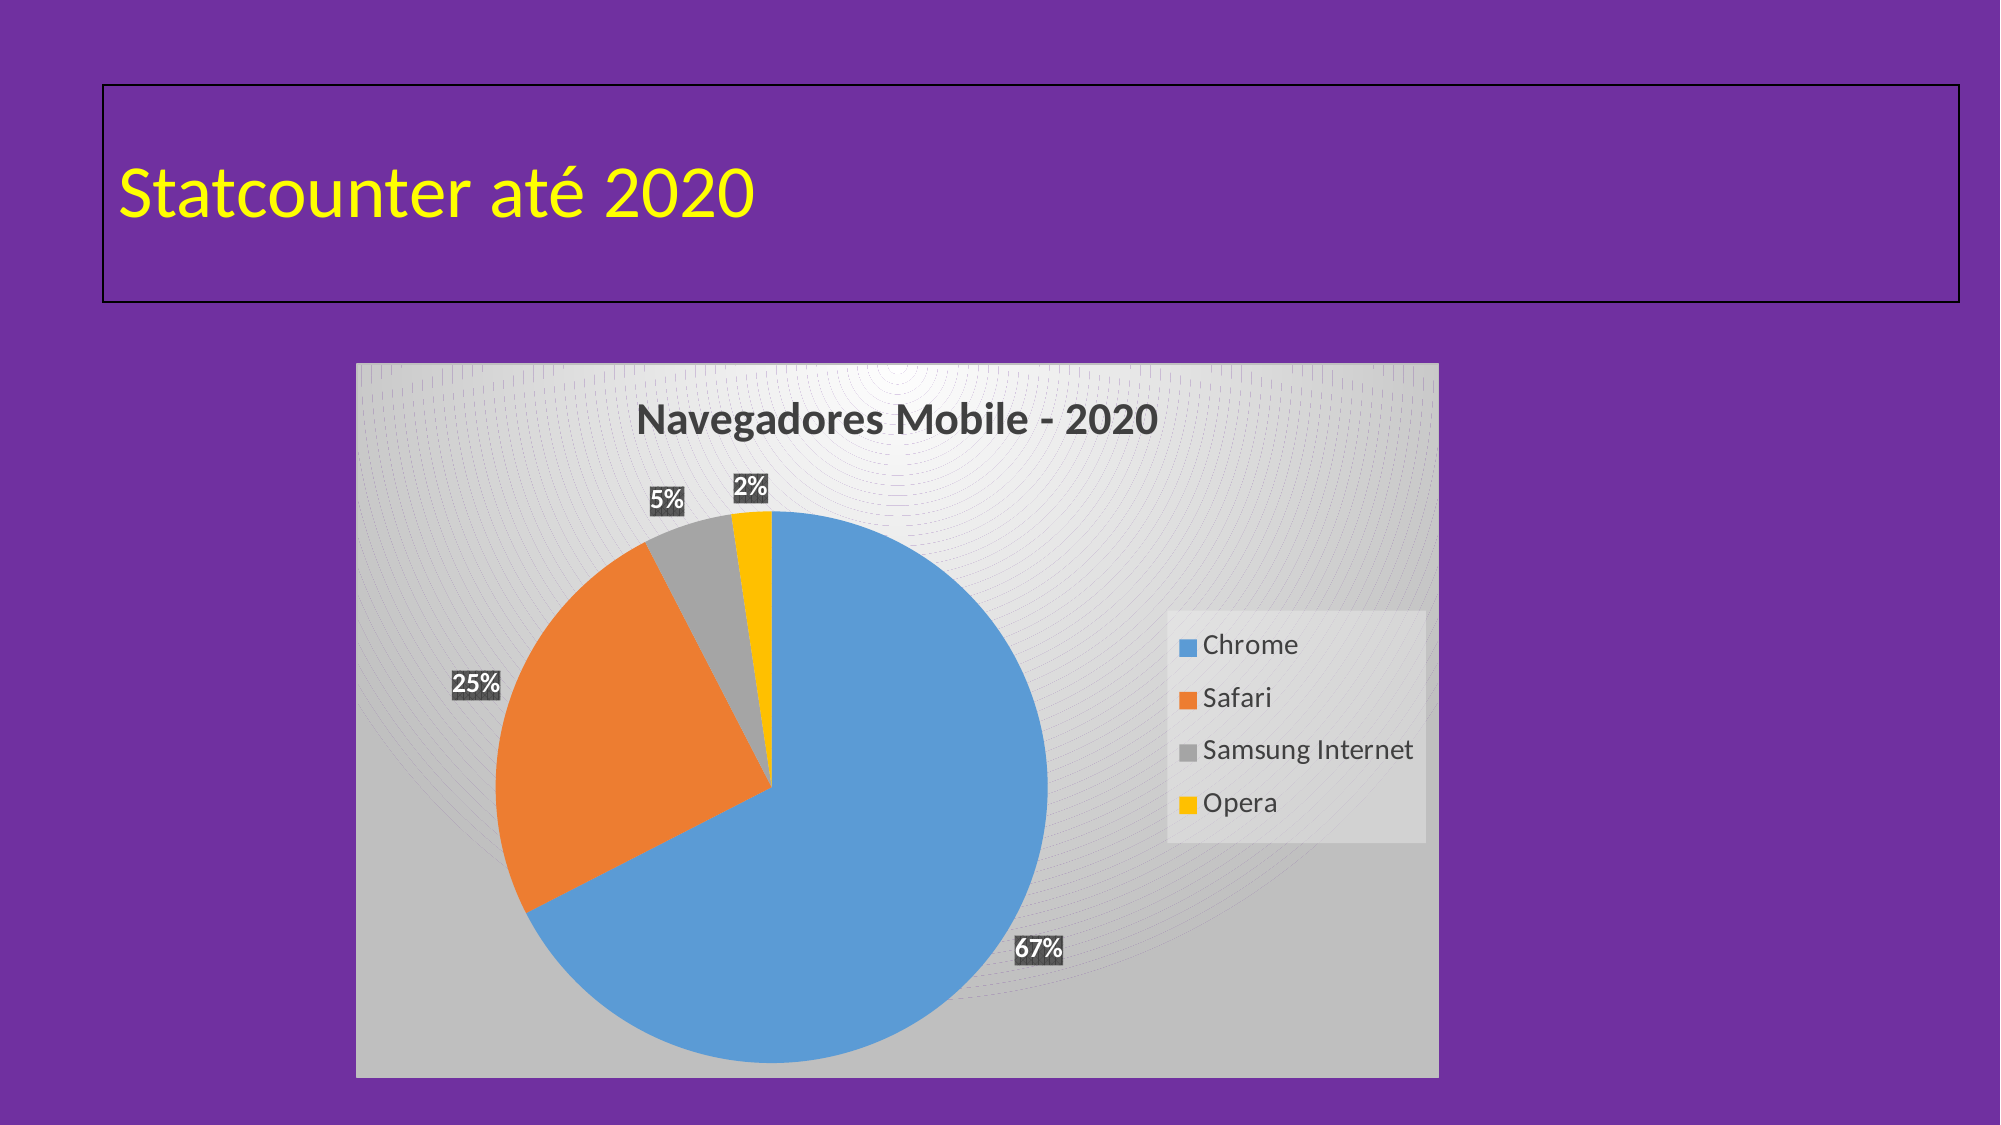

# Statcounter até 2020

### Chart:

| Category | Navegadores Mobile - 2020 |
|---|---|
| Chrome | 61.7 |
| Safari | 22.84 |
| Samsung Internet | 4.79 |
| Opera | 2.14 |